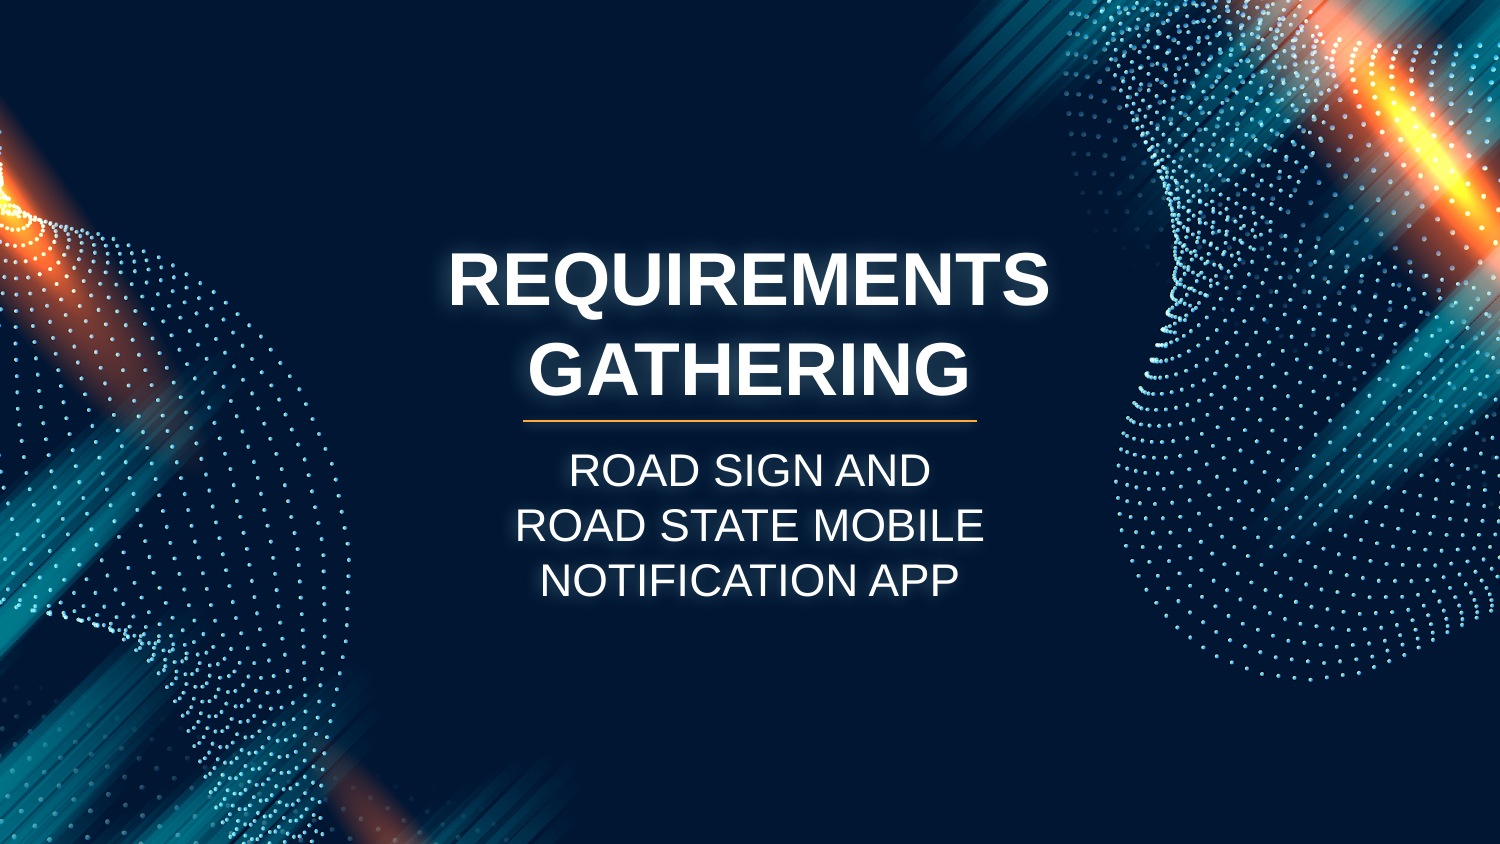

# REQUIREMENTS GATHERING
ROAD SIGN AND ROAD STATE MOBILE NOTIFICATION APP